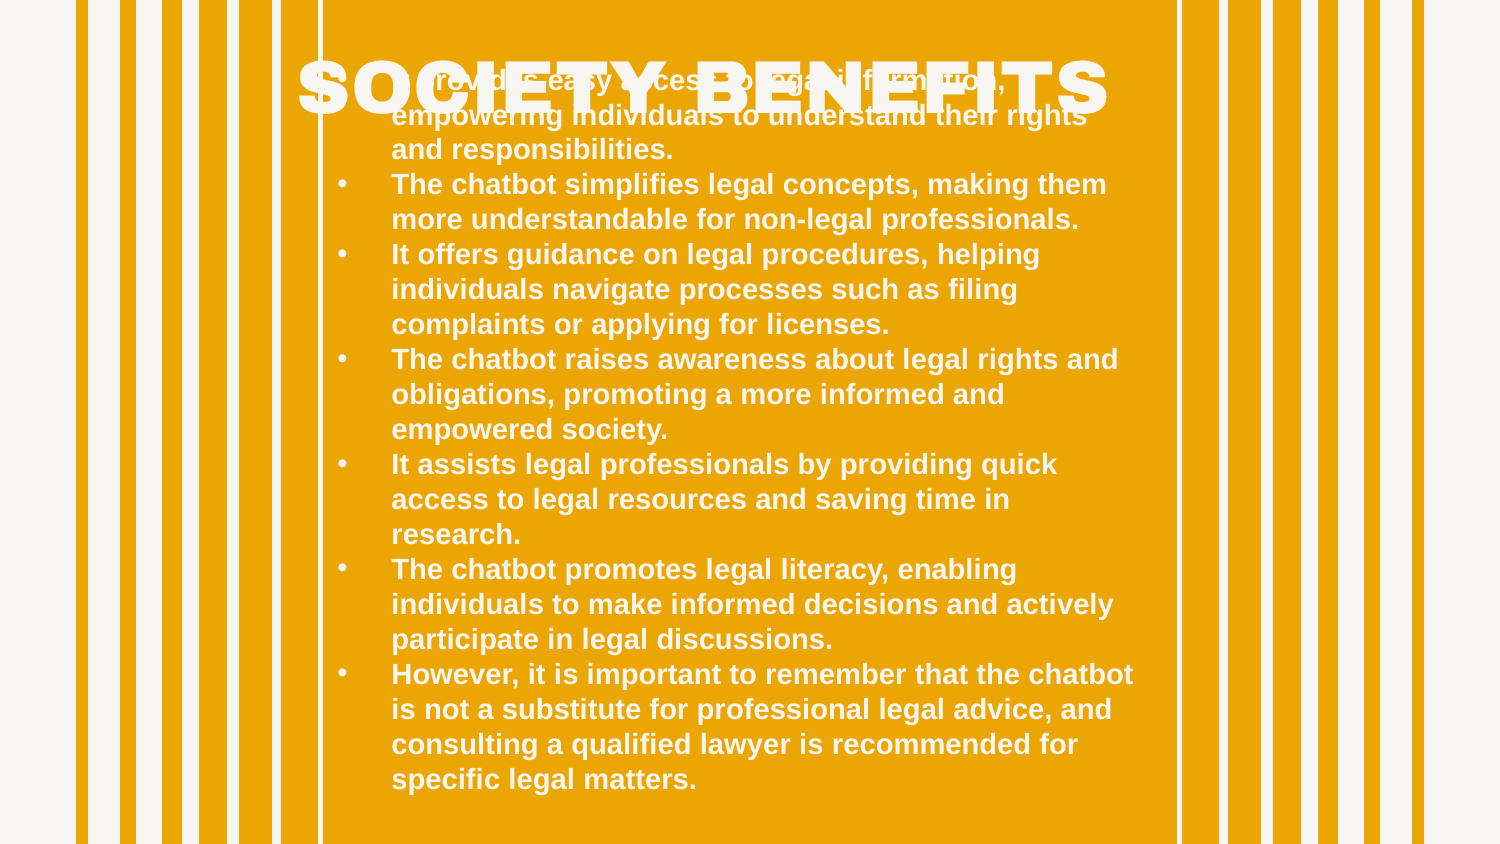

# SOCIETY BENEFITS
It provides easy access to legal information, empowering individuals to understand their rights and responsibilities.
The chatbot simplifies legal concepts, making them more understandable for non-legal professionals.
It offers guidance on legal procedures, helping individuals navigate processes such as filing complaints or applying for licenses.
The chatbot raises awareness about legal rights and obligations, promoting a more informed and empowered society.
It assists legal professionals by providing quick access to legal resources and saving time in research.
The chatbot promotes legal literacy, enabling individuals to make informed decisions and actively participate in legal discussions.
However, it is important to remember that the chatbot is not a substitute for professional legal advice, and consulting a qualified lawyer is recommended for specific legal matters.